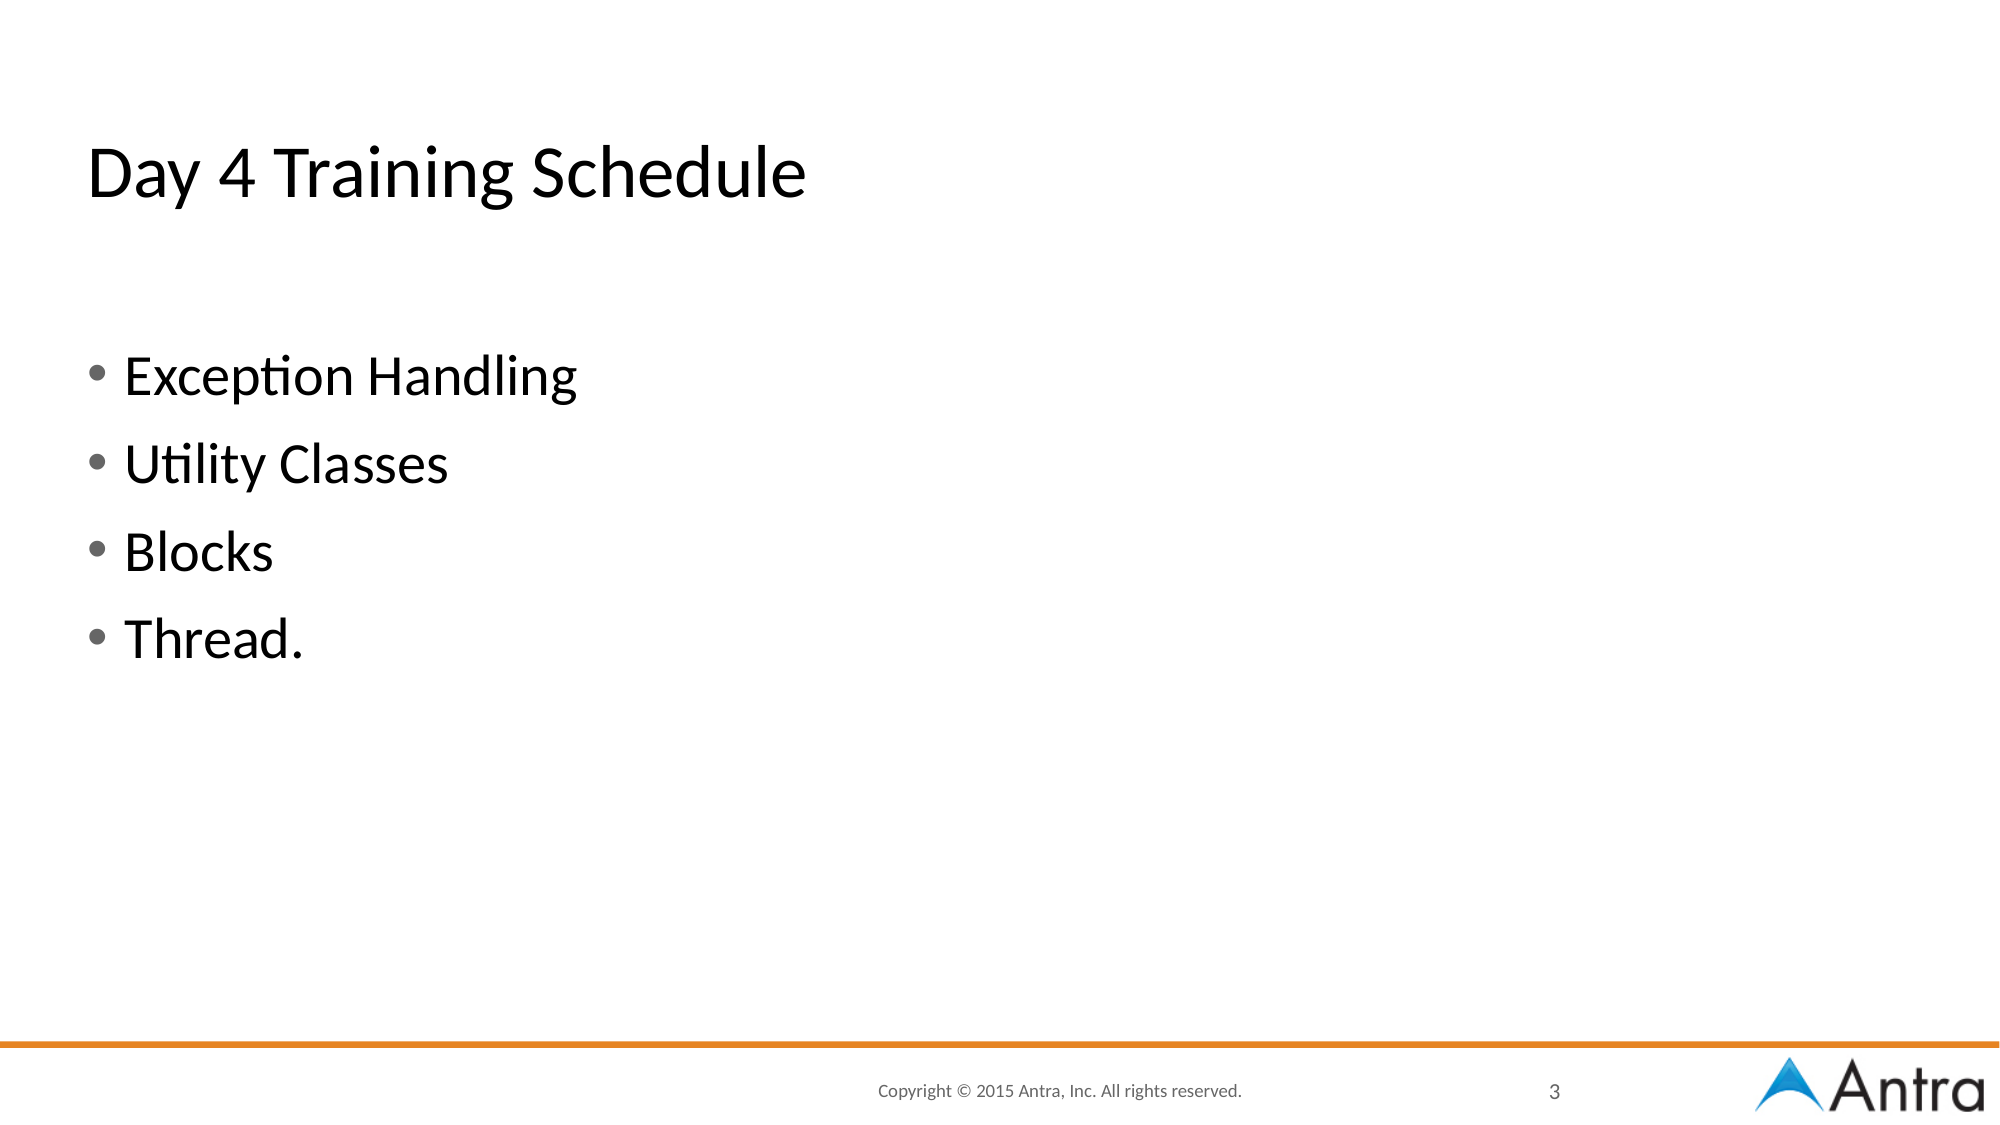

# Day 4 Training Schedule

Exception Handling
Utility Classes
Blocks
Thread.

3